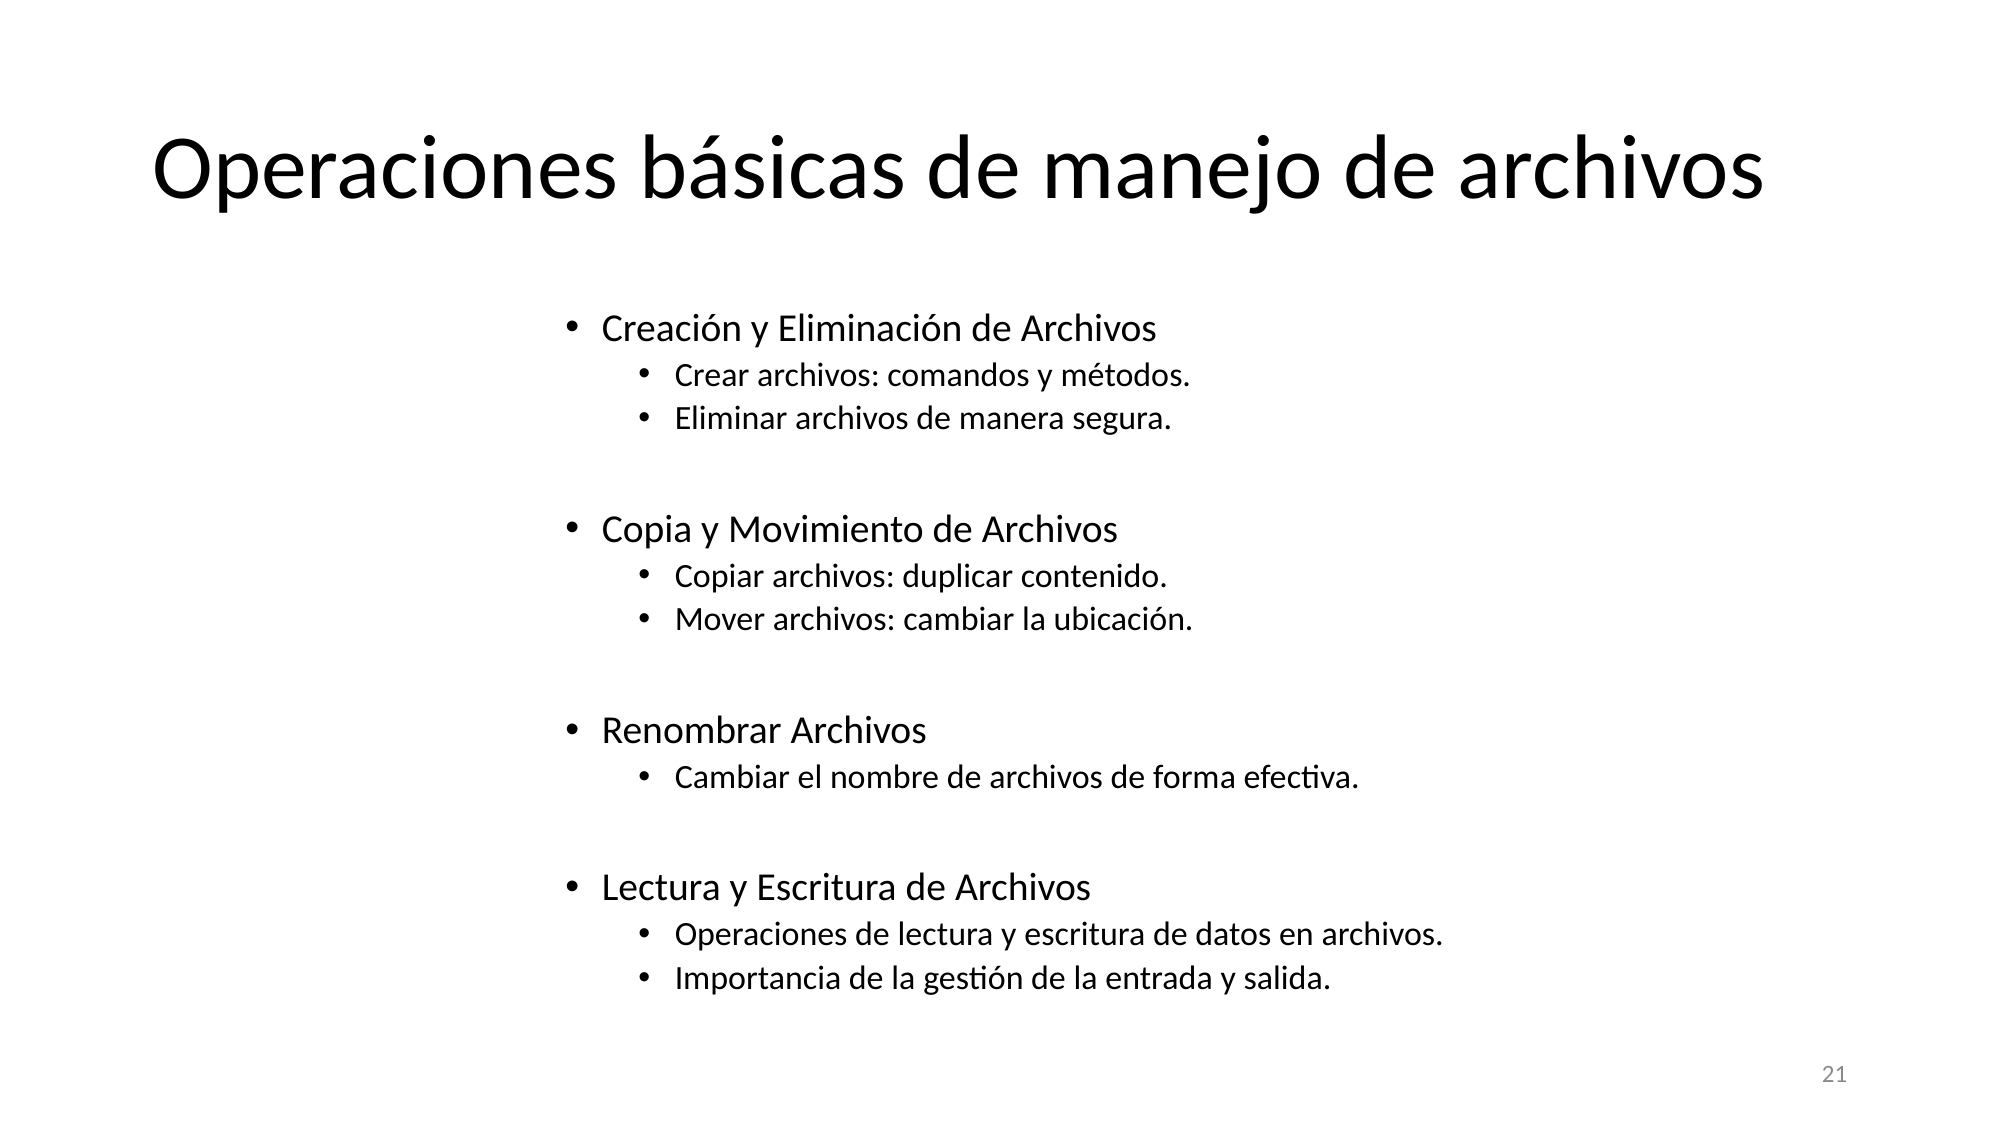

# Operaciones básicas de manejo de archivos
Creación y Eliminación de Archivos
Crear archivos: comandos y métodos.
Eliminar archivos de manera segura.

Copia y Movimiento de Archivos
Copiar archivos: duplicar contenido.
Mover archivos: cambiar la ubicación.

Renombrar Archivos
Cambiar el nombre de archivos de forma efectiva.

Lectura y Escritura de Archivos
Operaciones de lectura y escritura de datos en archivos.
Importancia de la gestión de la entrada y salida.
21